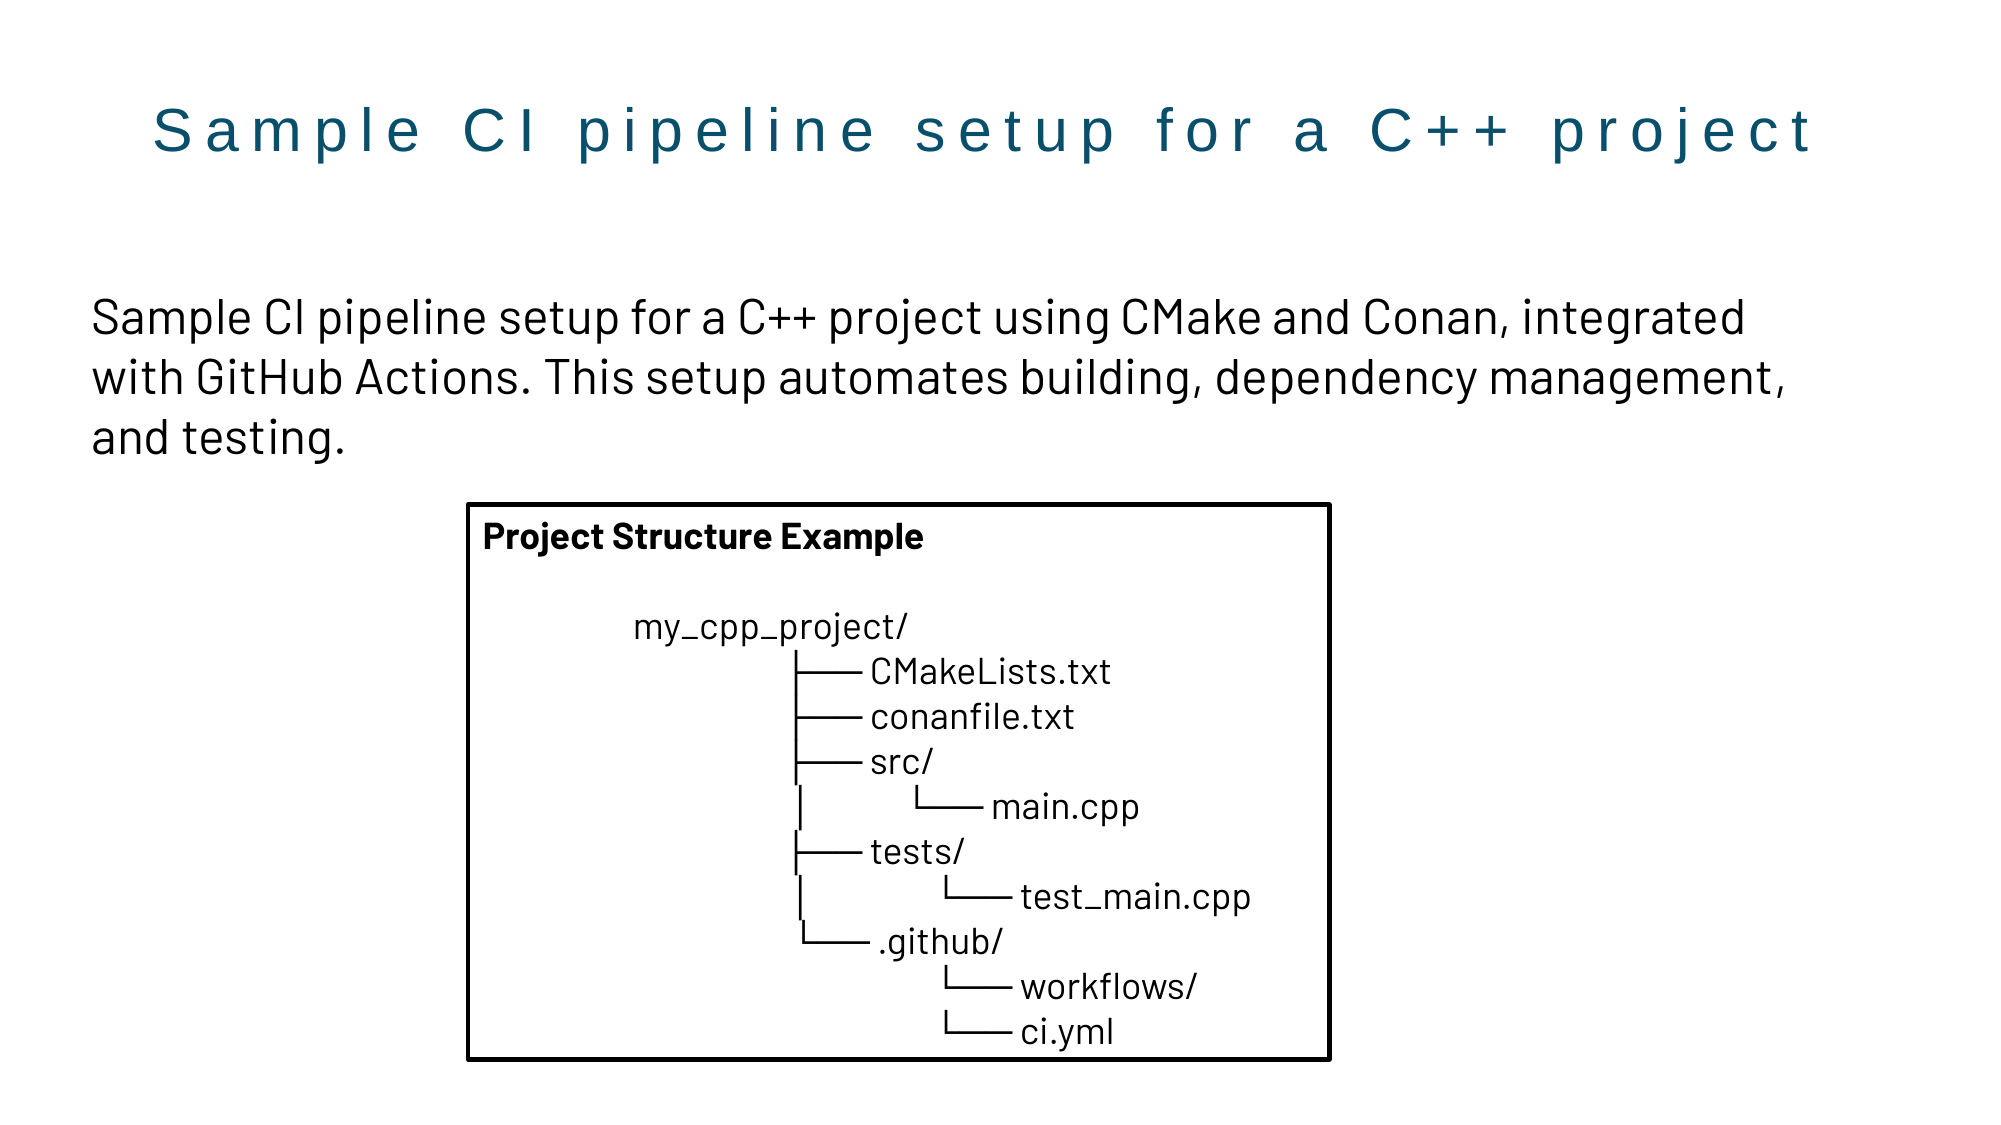

# Sample CI pipeline setup for a C++ project
Sample CI pipeline setup for a C++ project using CMake and Conan, integrated with GitHub Actions. This setup automates building, dependency management, and testing.
Project Structure Example

	my_cpp_project/
		├── CMakeLists.txt
		├── conanfile.txt
		├── src/
		 │            └── main.cpp
		├── tests/
		 │   	└── test_main.cpp
		 └── .github/
    			└── workflows/
        			└── ci.yml